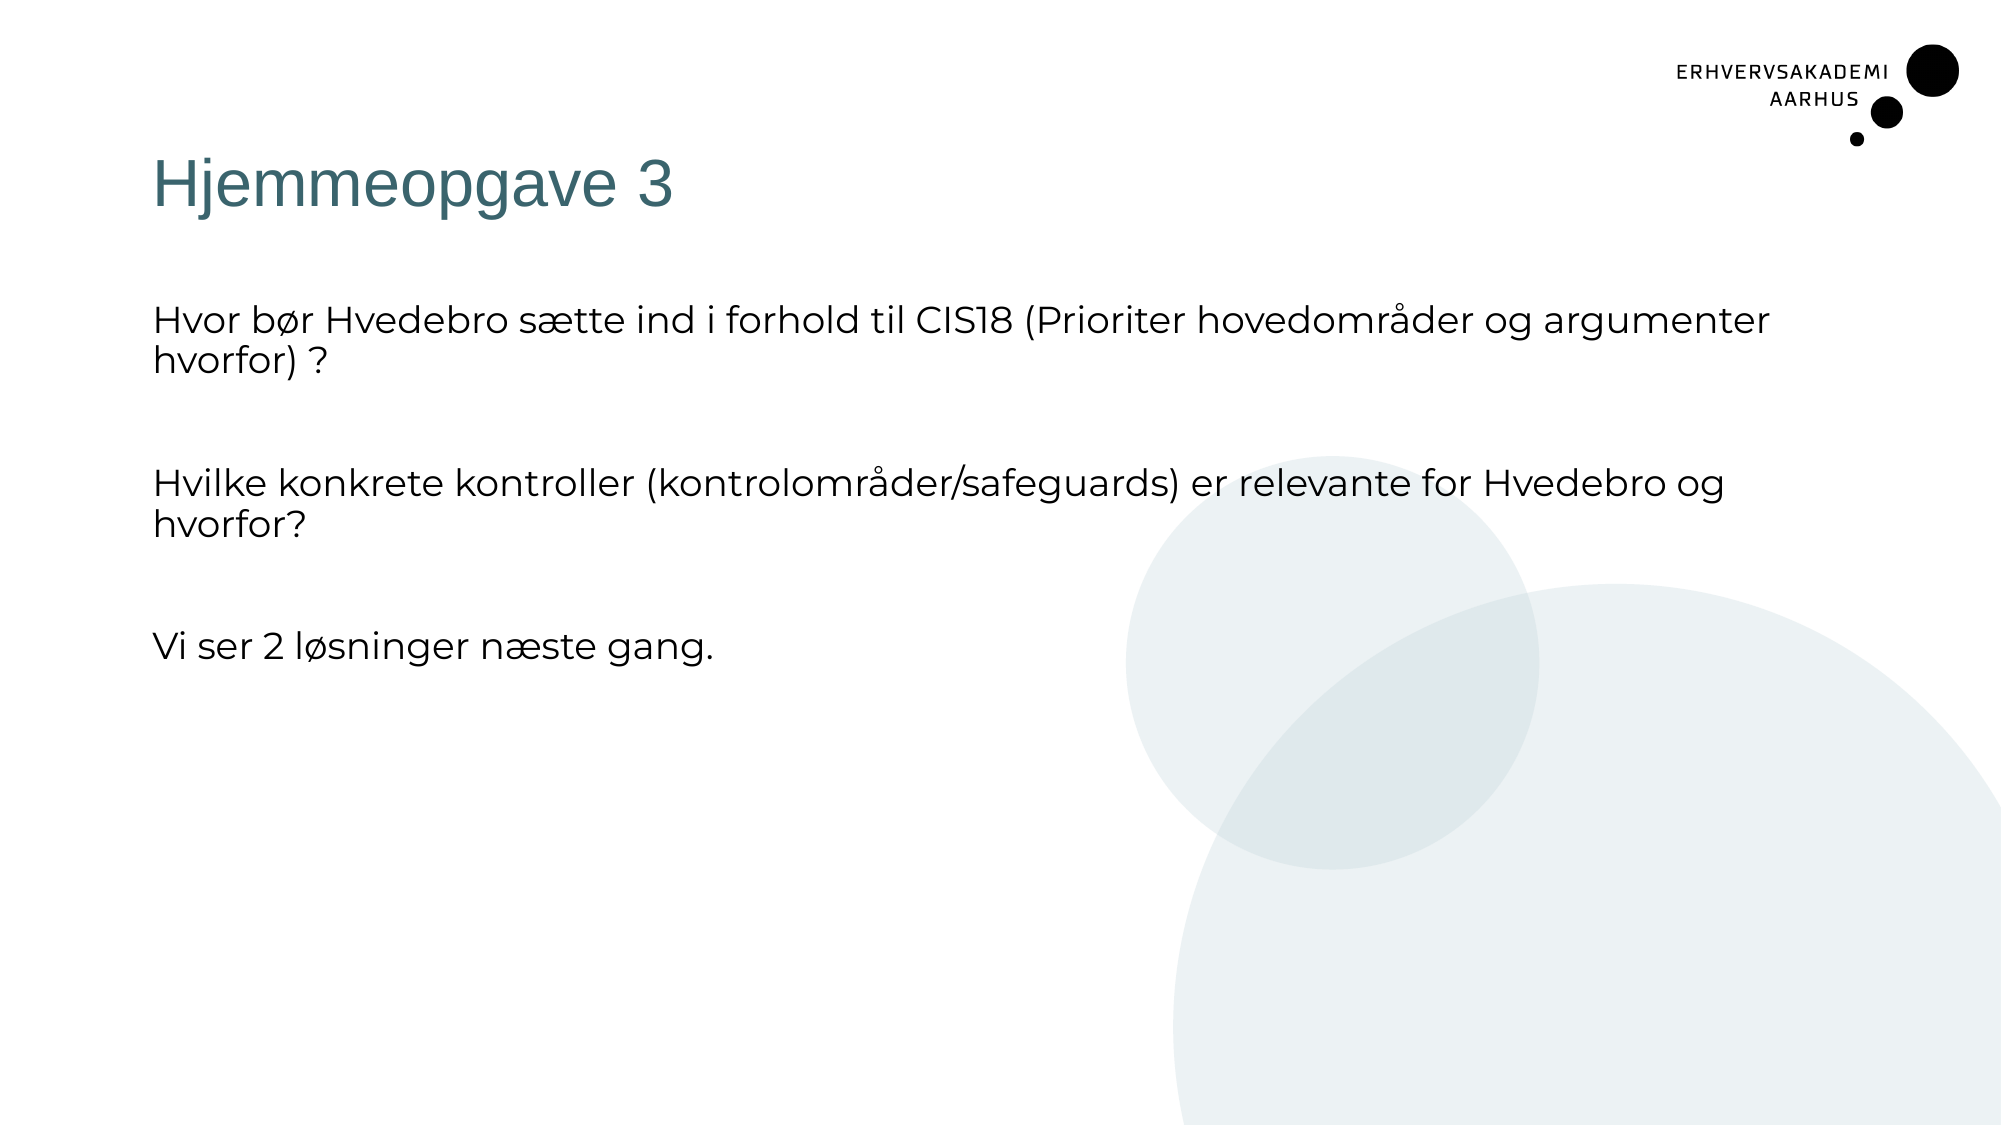

# Hjemmeopgave 3
Hvor bør Hvedebro sætte ind i forhold til CIS18 (Prioriter hovedområder og argumenter hvorfor) ?

Hvilke konkrete kontroller (kontrolområder/safeguards) er relevante for Hvedebro og hvorfor?

Vi ser 2 løsninger næste gang.